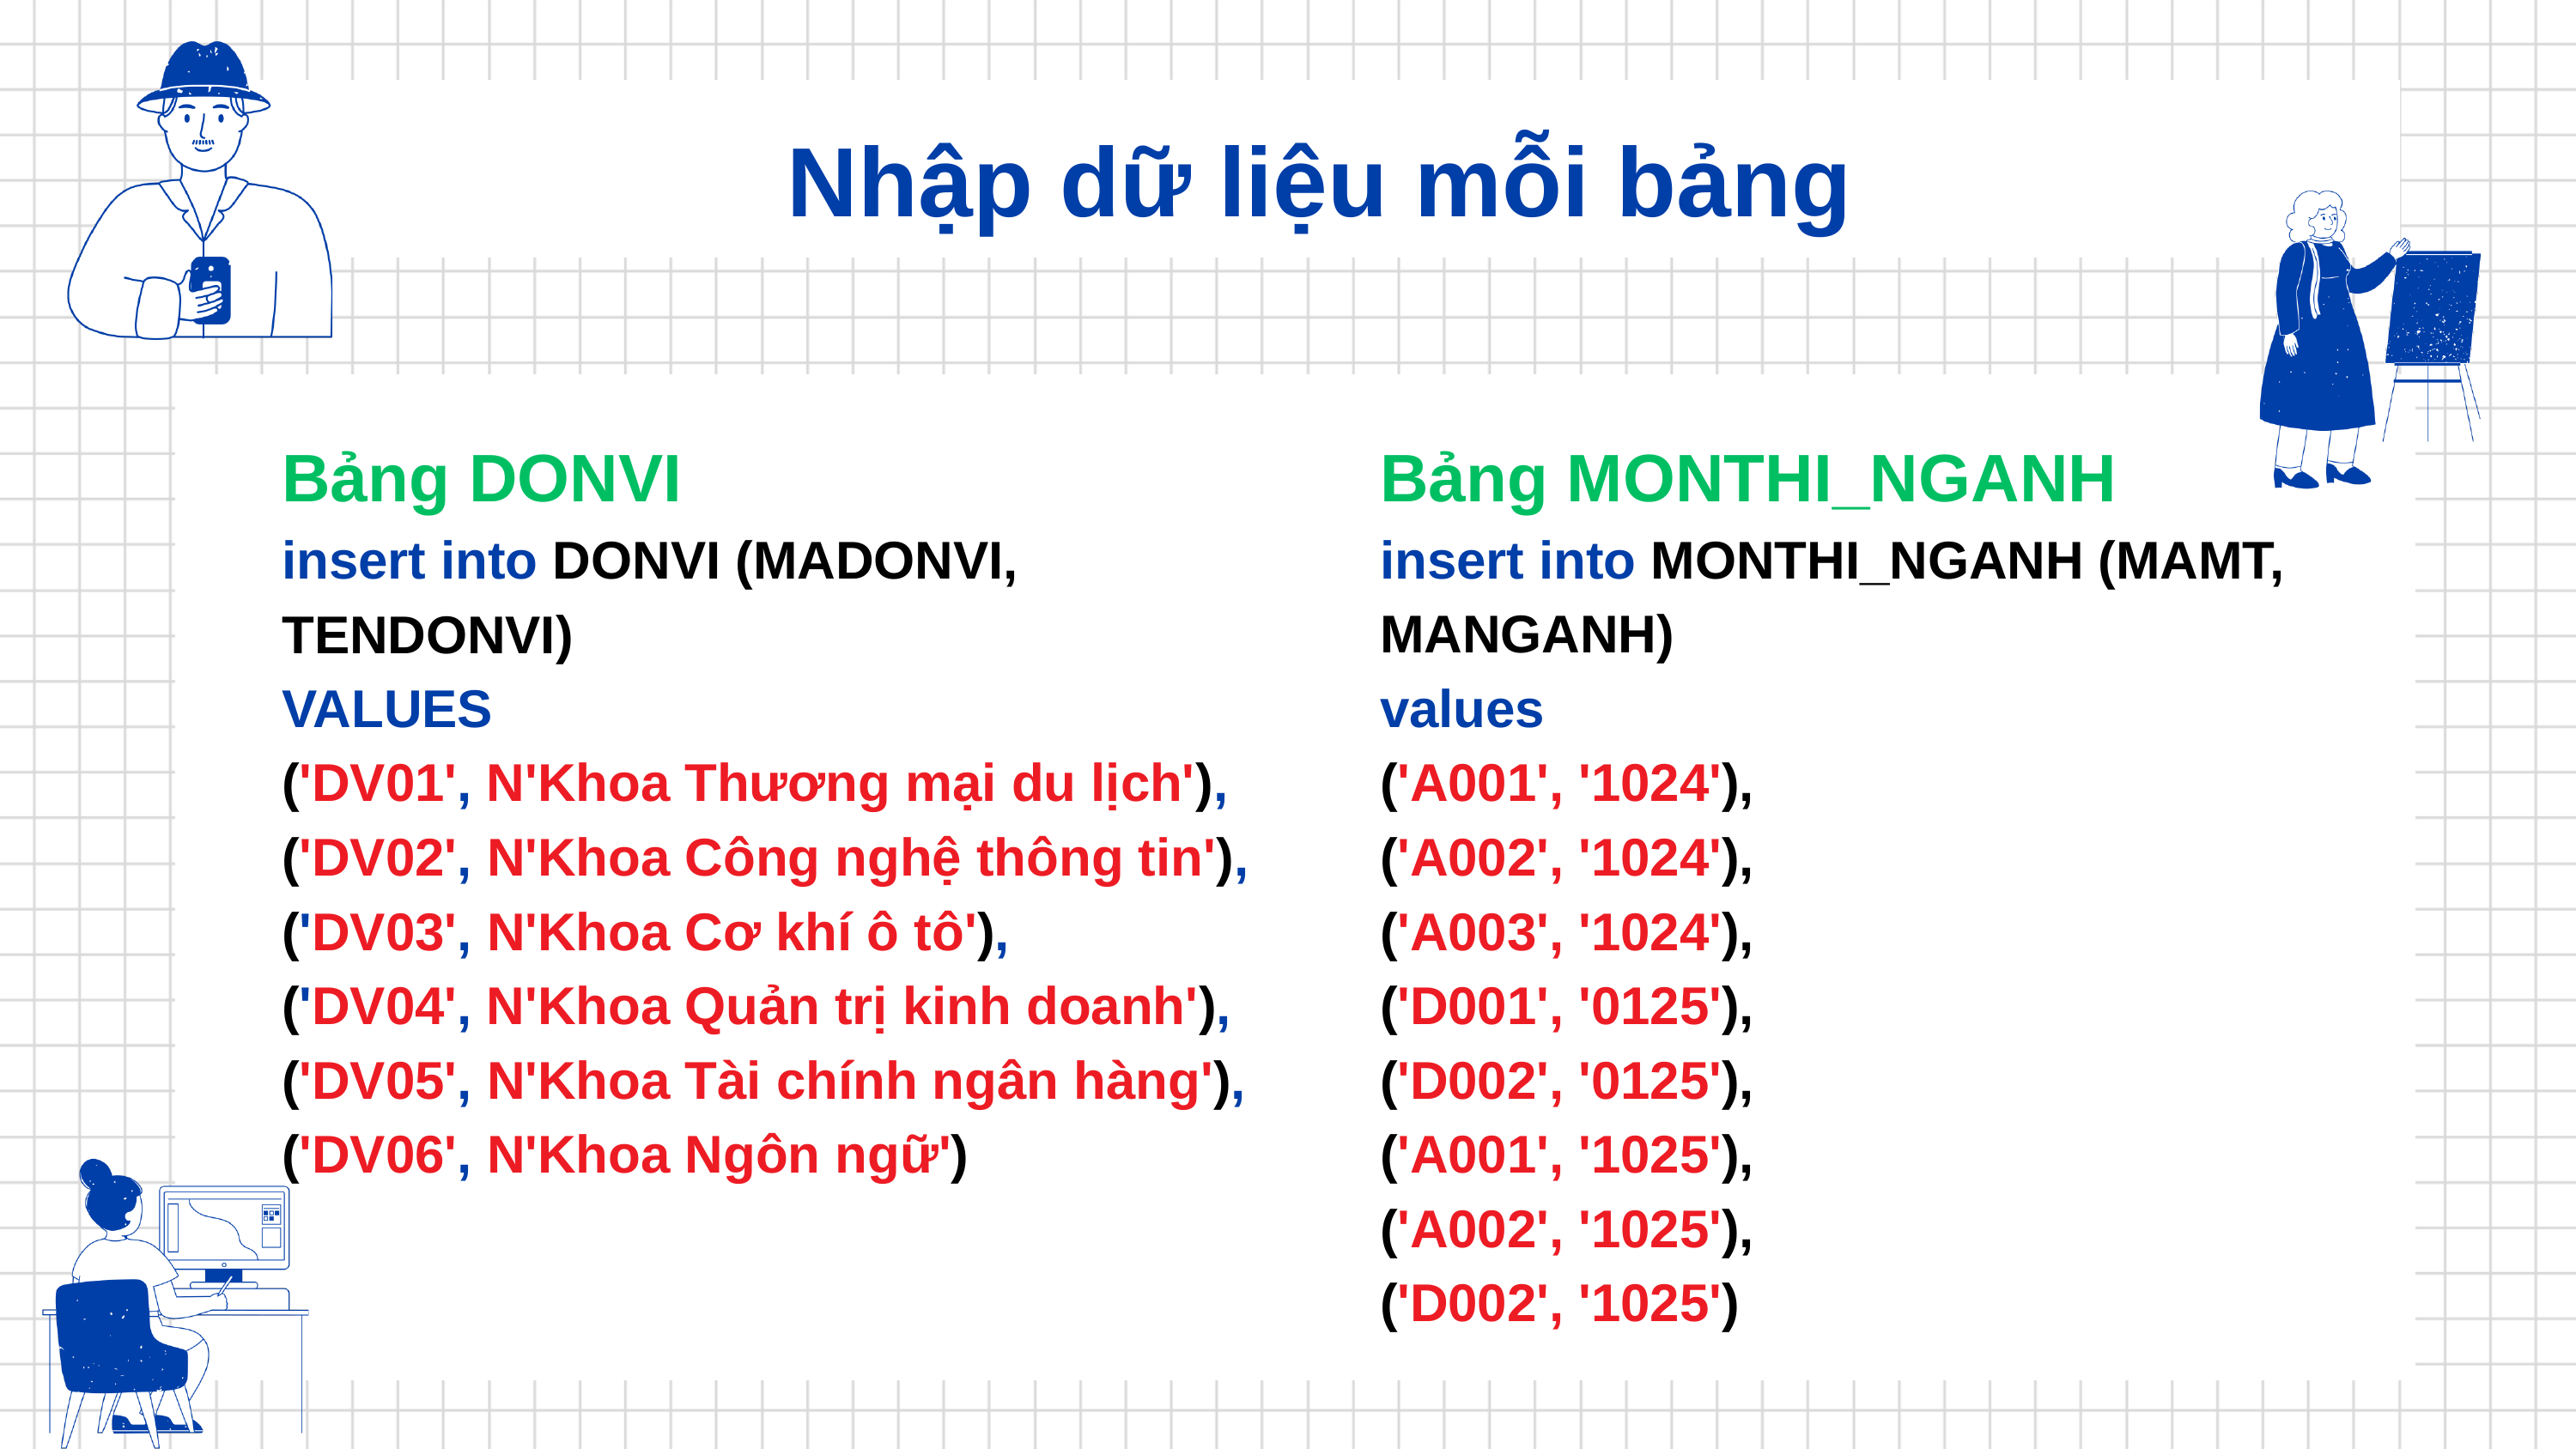

Nhập dữ liệu mỗi bảng

Bảng DONVI
insert into DONVI (MADONVI, TENDONVI)
VALUES
('DV01', N'Khoa Thương mại du lịch'),
('DV02', N'Khoa Công nghệ thông tin'),
('DV03', N'Khoa Cơ khí ô tô'),
('DV04', N'Khoa Quản trị kinh doanh'),
('DV05', N'Khoa Tài chính ngân hàng'),
('DV06', N'Khoa Ngôn ngữ')

Bảng MONTHI_NGANH
insert into MONTHI_NGANH (MAMT, MANGANH)
values
('A001', '1024'),
('A002', '1024'),
('A003', '1024'),
('D001', '0125'),
('D002', '0125'),
('A001', '1025'),
('A002', '1025'),
('D002', '1025')